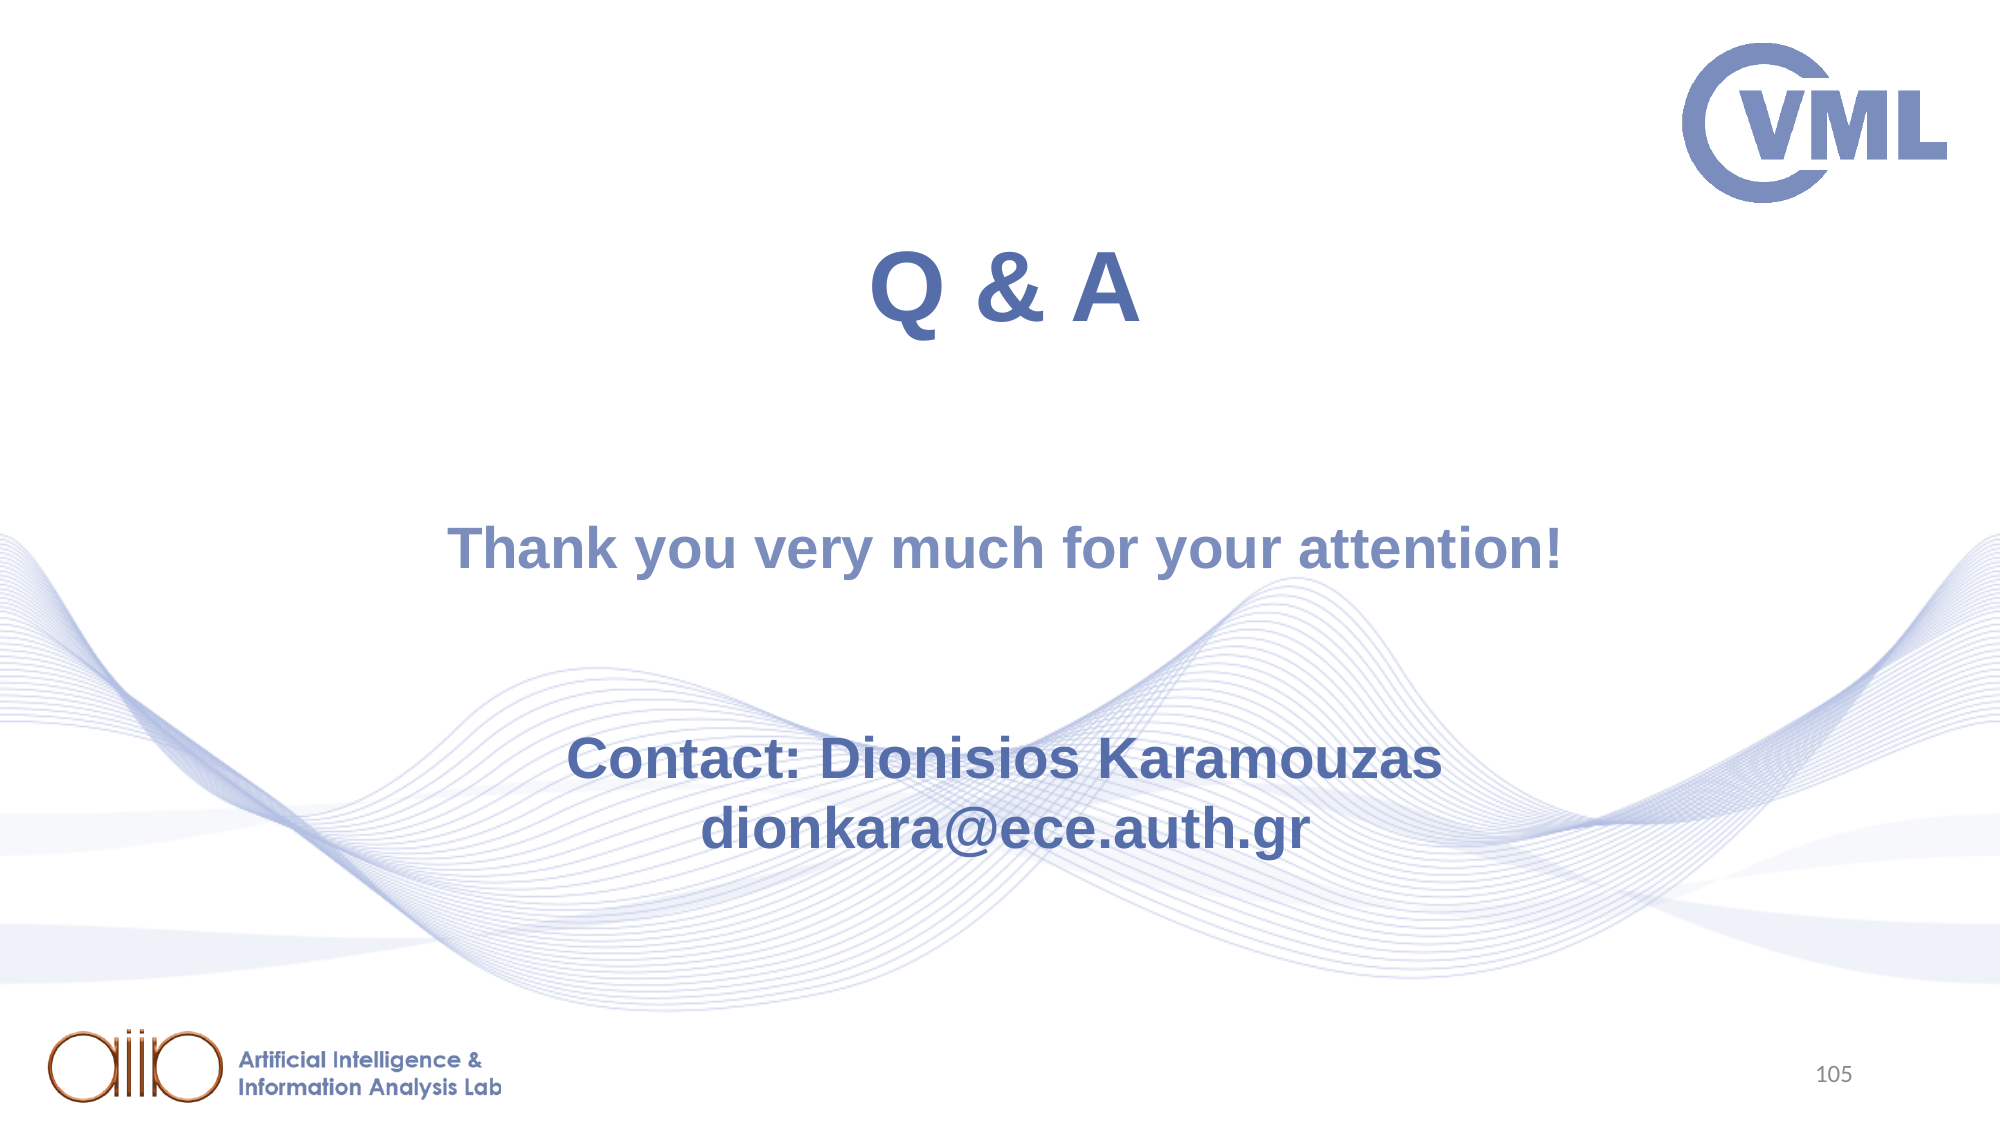

# Q & A

Thank you very much for your attention!

Contact: Dionisios Karamouzas
dionkara@ece.auth.gr
105